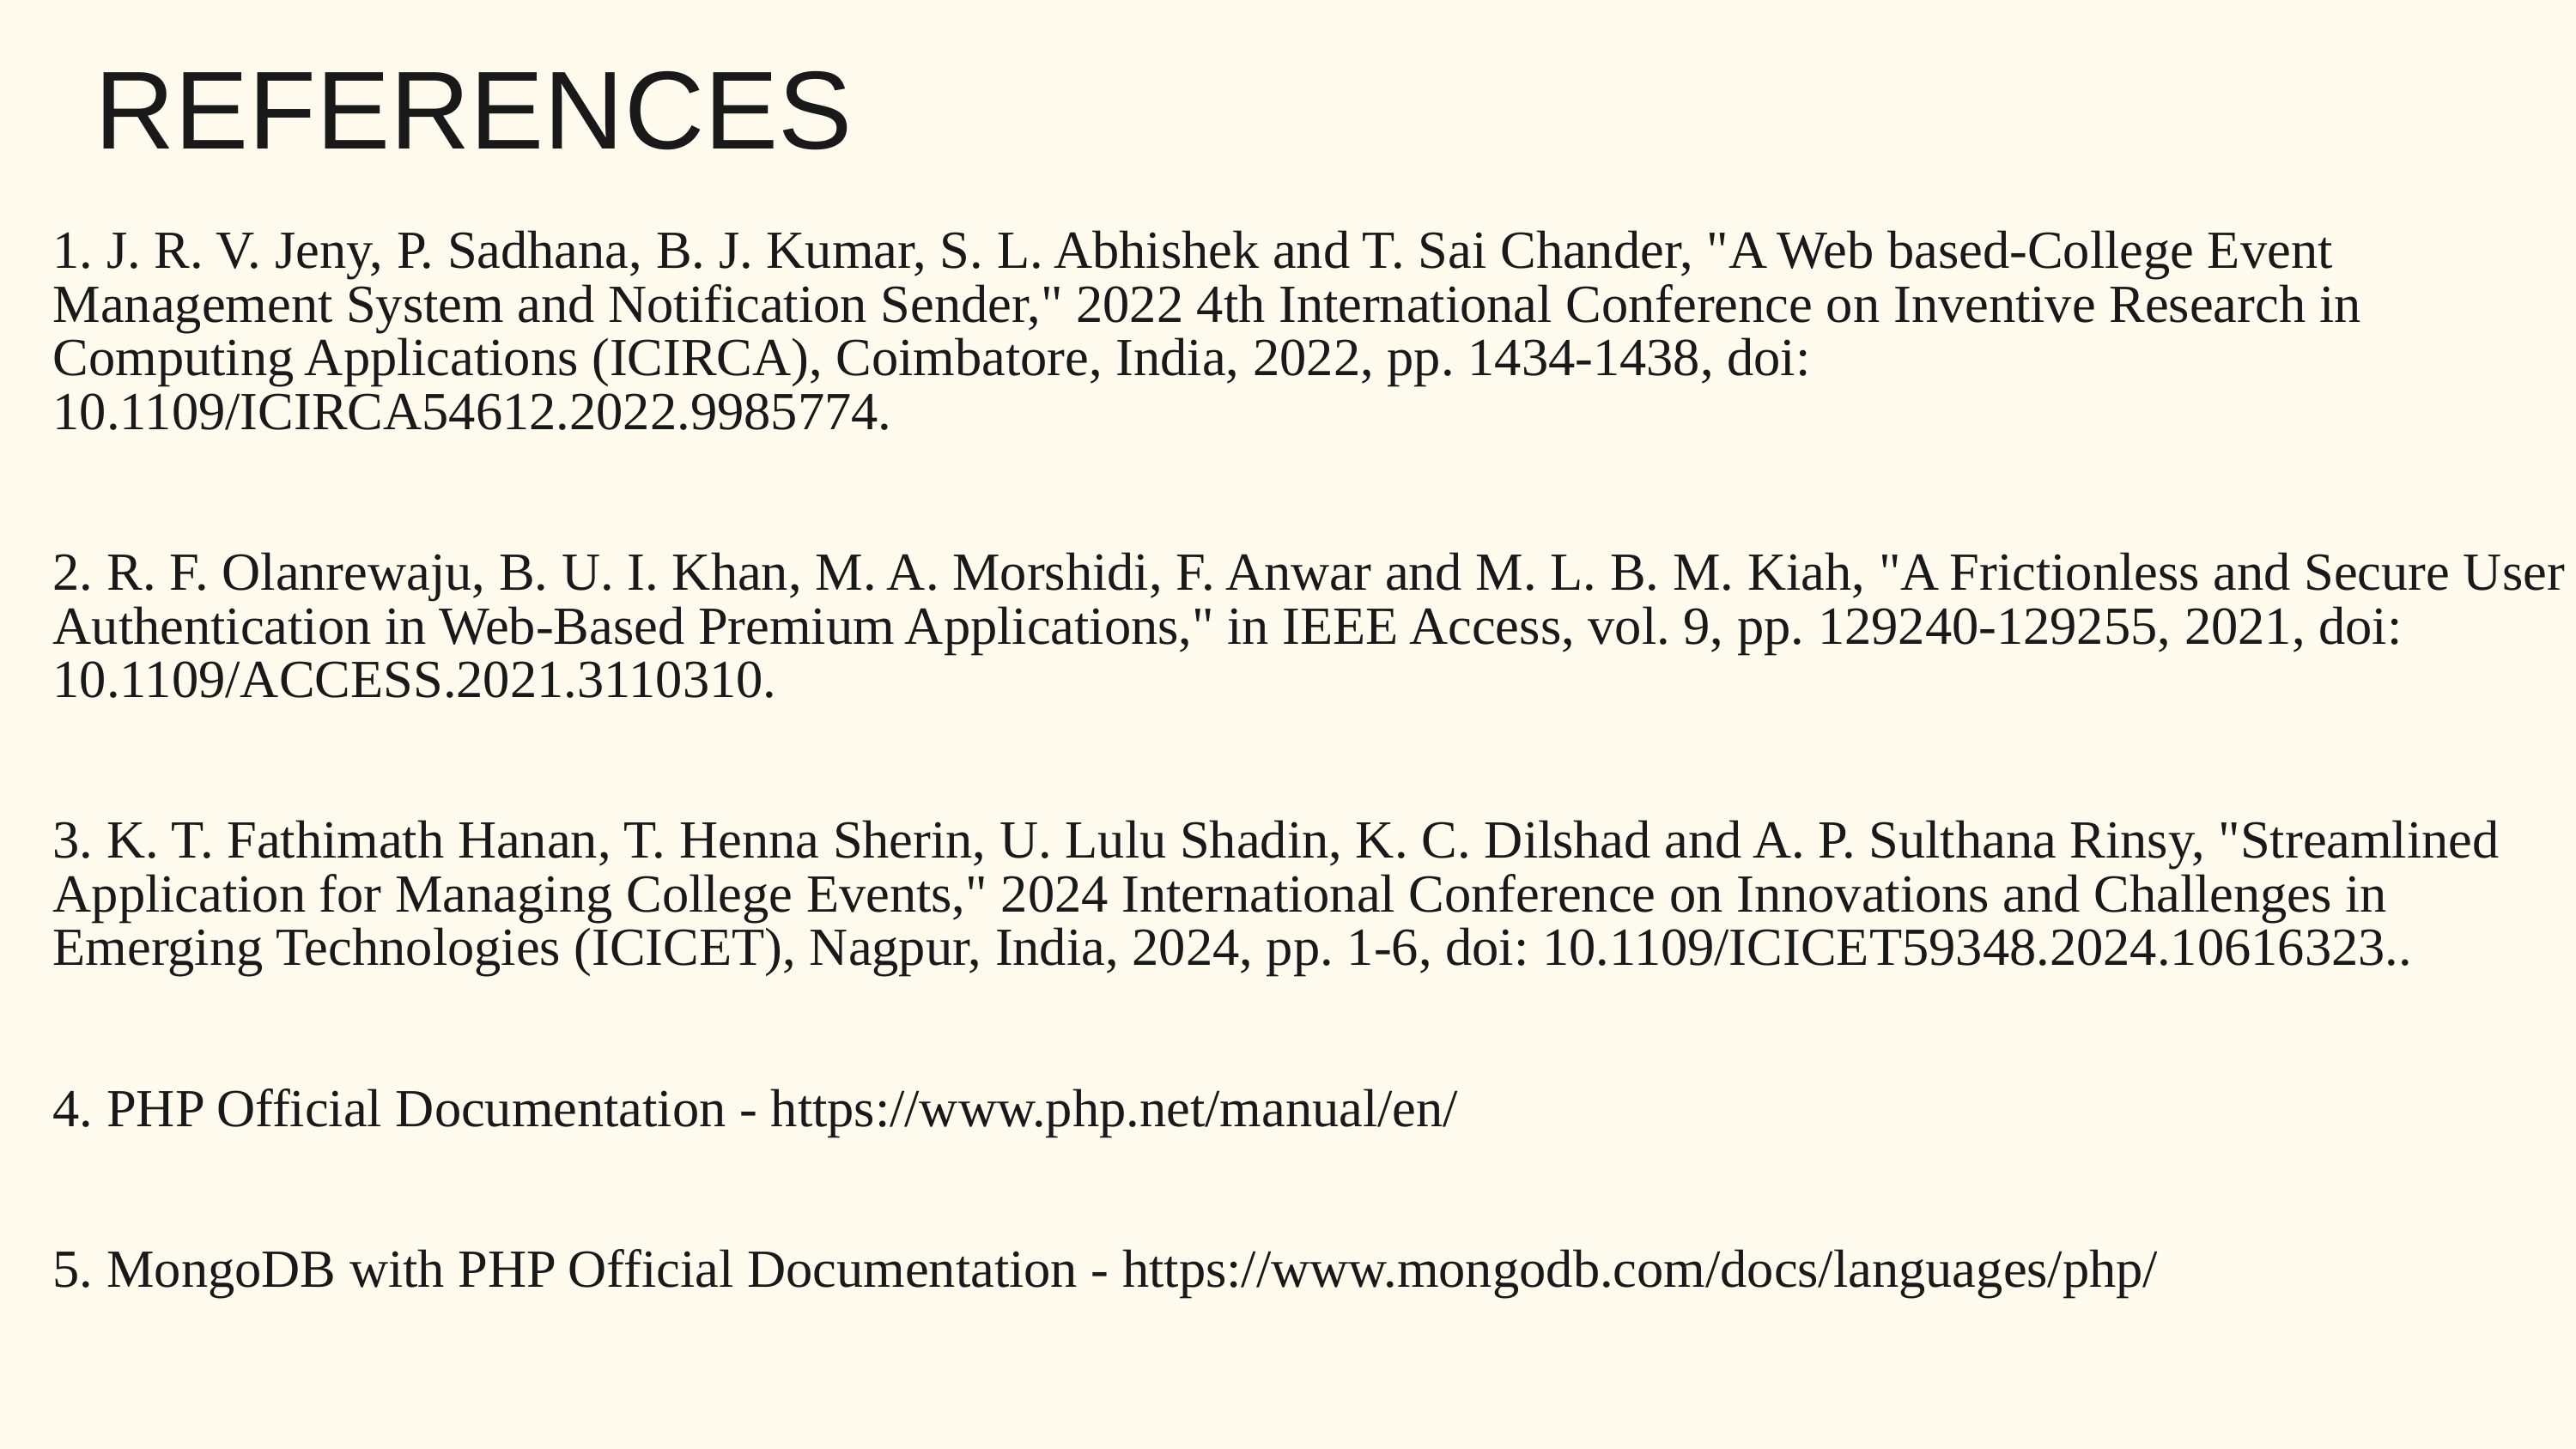

REFERENCES
1. J. R. V. Jeny, P. Sadhana, B. J. Kumar, S. L. Abhishek and T. Sai Chander, "A Web based-College Event Management System and Notification Sender," 2022 4th International Conference on Inventive Research in Computing Applications (ICIRCA), Coimbatore, India, 2022, pp. 1434-1438, doi: 10.1109/ICIRCA54612.2022.9985774.

2. R. F. Olanrewaju, B. U. I. Khan, M. A. Morshidi, F. Anwar and M. L. B. M. Kiah, "A Frictionless and Secure User Authentication in Web-Based Premium Applications," in IEEE Access, vol. 9, pp. 129240-129255, 2021, doi: 10.1109/ACCESS.2021.3110310.

3. K. T. Fathimath Hanan, T. Henna Sherin, U. Lulu Shadin, K. C. Dilshad and A. P. Sulthana Rinsy, "Streamlined Application for Managing College Events," 2024 International Conference on Innovations and Challenges in Emerging Technologies (ICICET), Nagpur, India, 2024, pp. 1-6, doi: 10.1109/ICICET59348.2024.10616323..

4. PHP Official Documentation - https://www.php.net/manual/en/

5. MongoDB with PHP Official Documentation - https://www.mongodb.com/docs/languages/php/